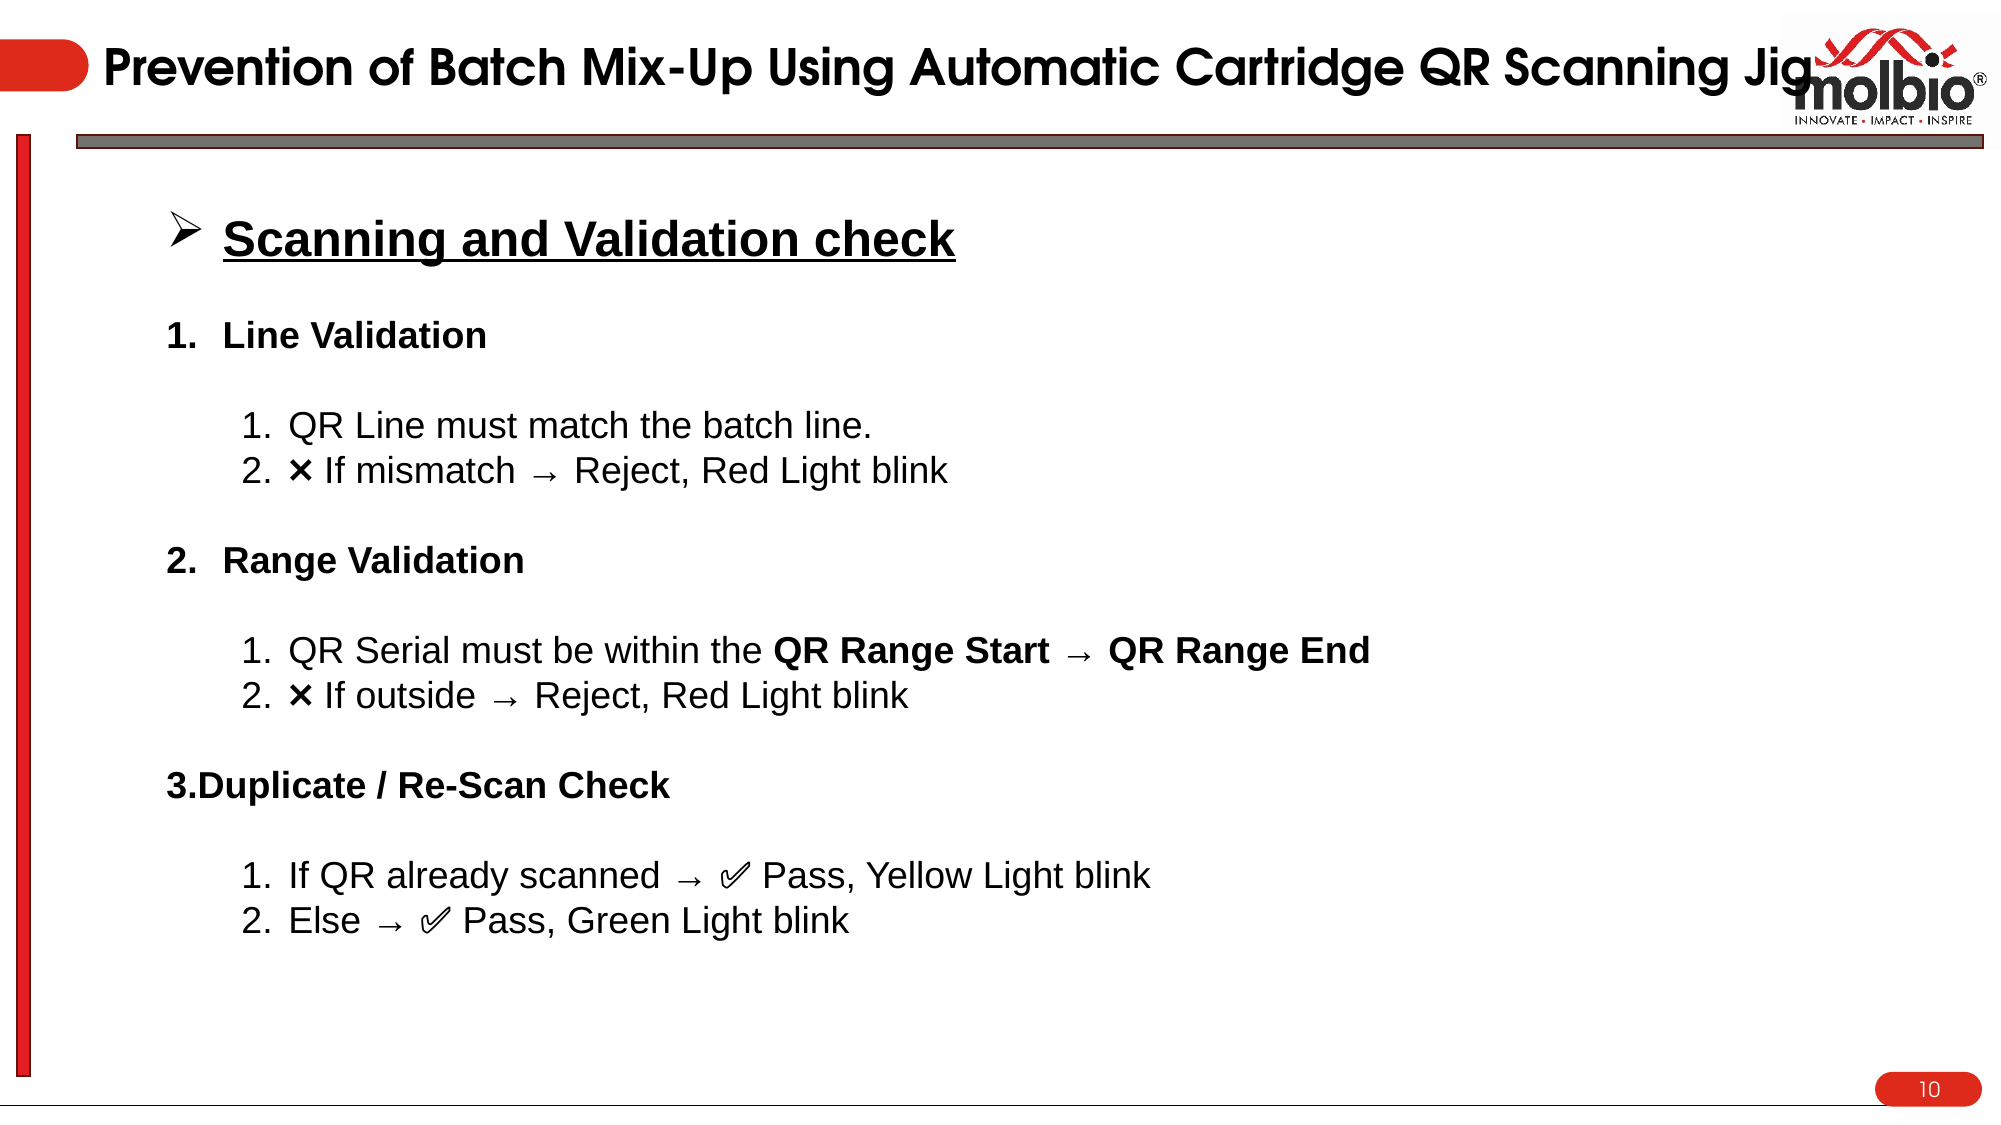

# Prevention of Batch Mix-Up Using Automatic Cartridge QR Scanning Jig

Scanning and Validation check

Line Validation

QR Line must match the batch line.
❌ If mismatch → Reject, Red Light blink

Range Validation

QR Serial must be within the QR Range Start → QR Range End
❌ If outside → Reject, Red Light blink

Duplicate / Re-Scan Check

If QR already scanned → ✅ Pass, Yellow Light blink
Else → ✅ Pass, Green Light blink
10